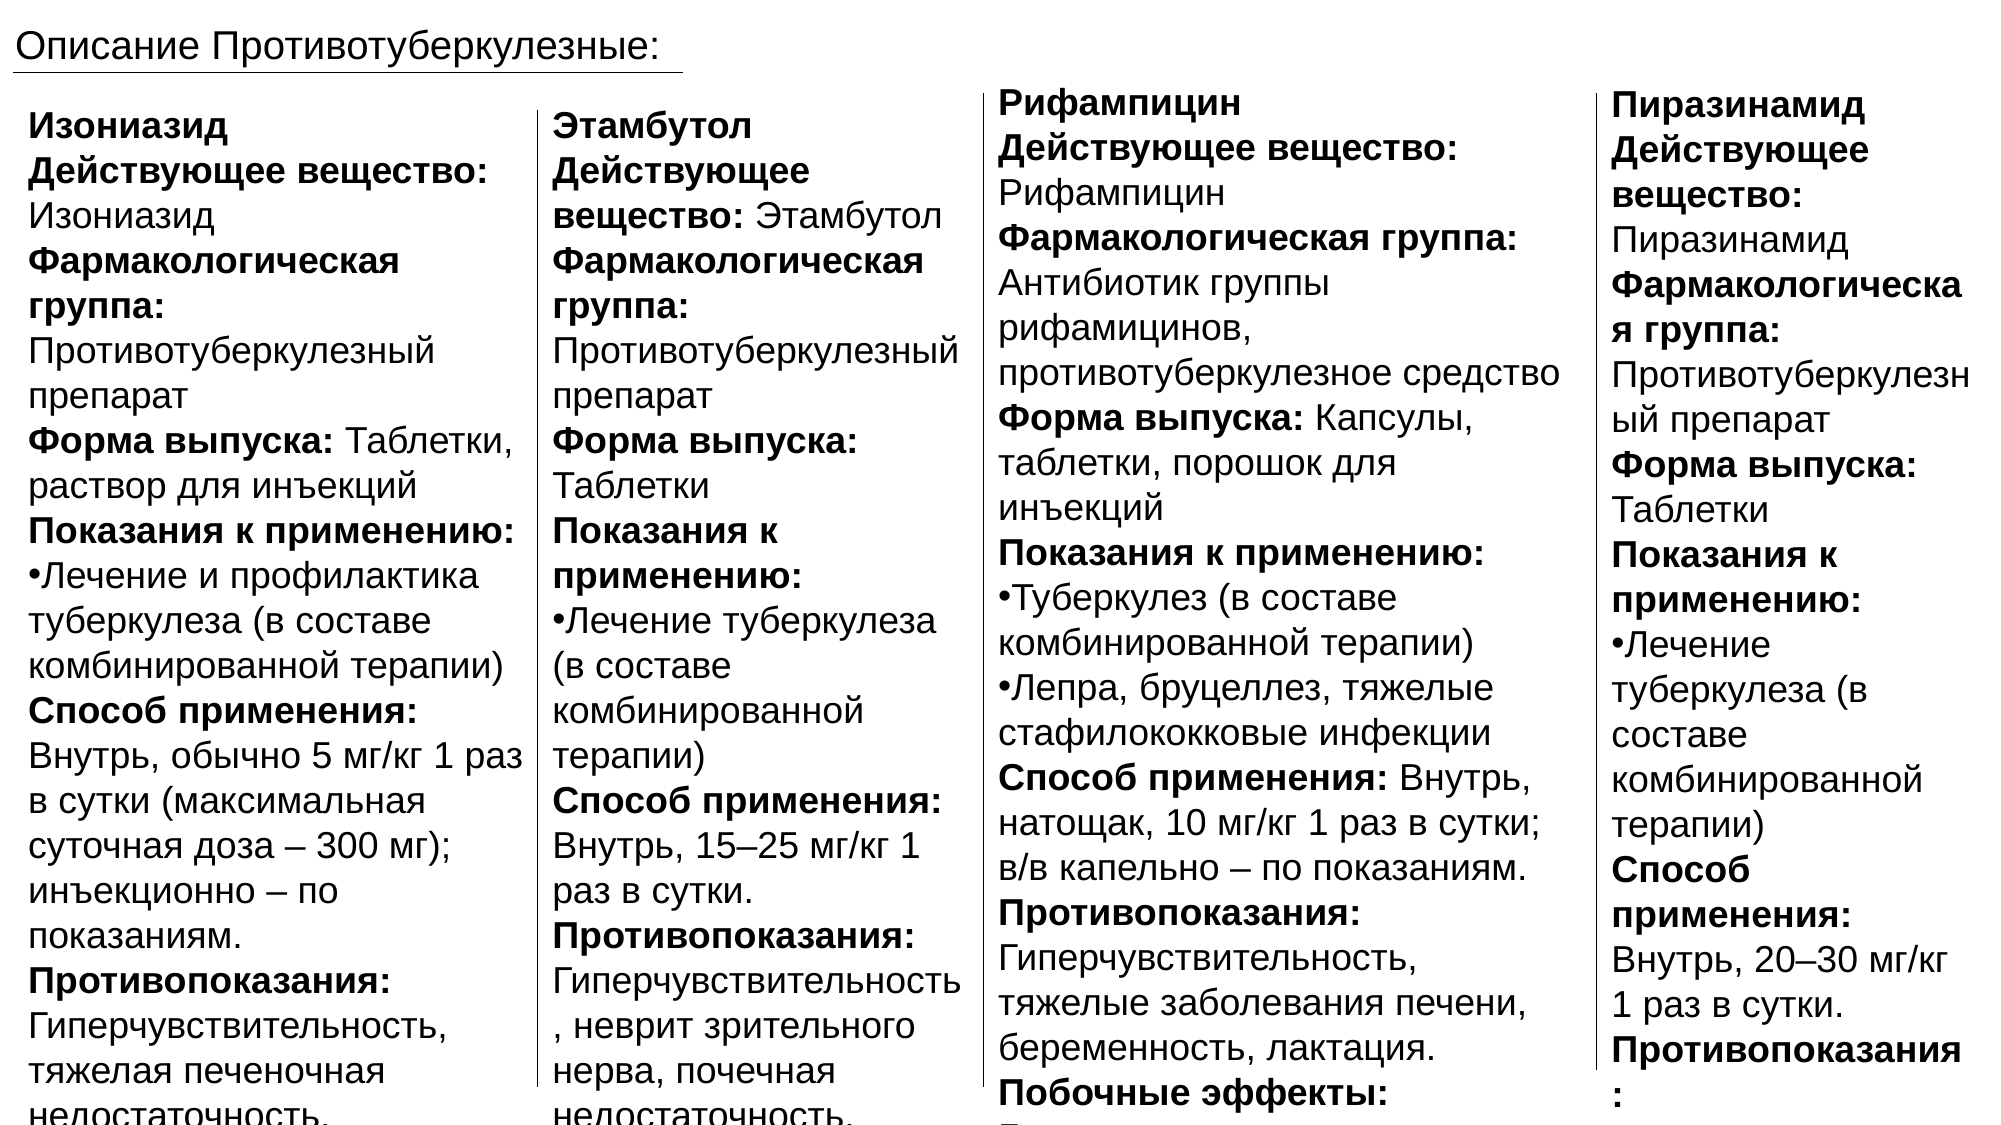

# Описание Противотуберкулезные:
Рифампицин
Действующее вещество: Рифампицин
Фармакологическая группа: Антибиотик группы рифамицинов, противотуберкулезное средство
Форма выпуска: Капсулы, таблетки, порошок для инъекций
Показания к применению:
Туберкулез (в составе комбинированной терапии)
Лепра, бруцеллез, тяжелые стафилококковые инфекции
Способ применения: Внутрь, натощак, 10 мг/кг 1 раз в сутки; в/в капельно – по показаниям.
Противопоказания: Гиперчувствительность, тяжелые заболевания печени, беременность, лактация.
Побочные эффекты: Гепатотоксичность, окрашивание мочи и слез в красно-оранжевый цвет, диспепсия, гриппоподобный синдром.
Пиразинамид
Действующее вещество: Пиразинамид
Фармакологическая группа: Противотуберкулезный препарат
Форма выпуска: Таблетки
Показания к применению:
Лечение туберкулеза (в составе комбинированной терапии)
Способ применения: Внутрь, 20–30 мг/кг 1 раз в сутки.
Противопоказания: Гиперчувствительность, тяжелая печеночная недостаточность, подагра.
Побочные эффекты: Гепатотоксичность, гиперурикемия (может провоцировать подагру), диспепсия.
Изониазид
Действующее вещество: Изониазид
Фармакологическая группа: Противотуберкулезный препарат
Форма выпуска: Таблетки, раствор для инъекций
Показания к применению:
Лечение и профилактика туберкулеза (в составе комбинированной терапии)
Способ применения: Внутрь, обычно 5 мг/кг 1 раз в сутки (максимальная суточная доза – 300 мг); инъекционно – по показаниям.
Противопоказания: Гиперчувствительность, тяжелая печеночная недостаточность, эпилепсия, алкоголизм, полиомиелит в анамнезе.
Побочные эффекты: Гепатотоксичность, периферическая невропатия, головная боль, бессонница, аллергические реакции.
Этамбутол
Действующее вещество: Этамбутол
Фармакологическая группа: Противотуберкулезный препарат
Форма выпуска: Таблетки
Показания к применению:
Лечение туберкулеза (в составе комбинированной терапии)
Способ применения: Внутрь, 15–25 мг/кг 1 раз в сутки.
Противопоказания: Гиперчувствительность, неврит зрительного нерва, почечная недостаточность, детский возраст до 13 лет.
Побочные эффекты: Нарушение зрения (ретробульбарный неврит), головная боль, тошнота, гиперурикемия.